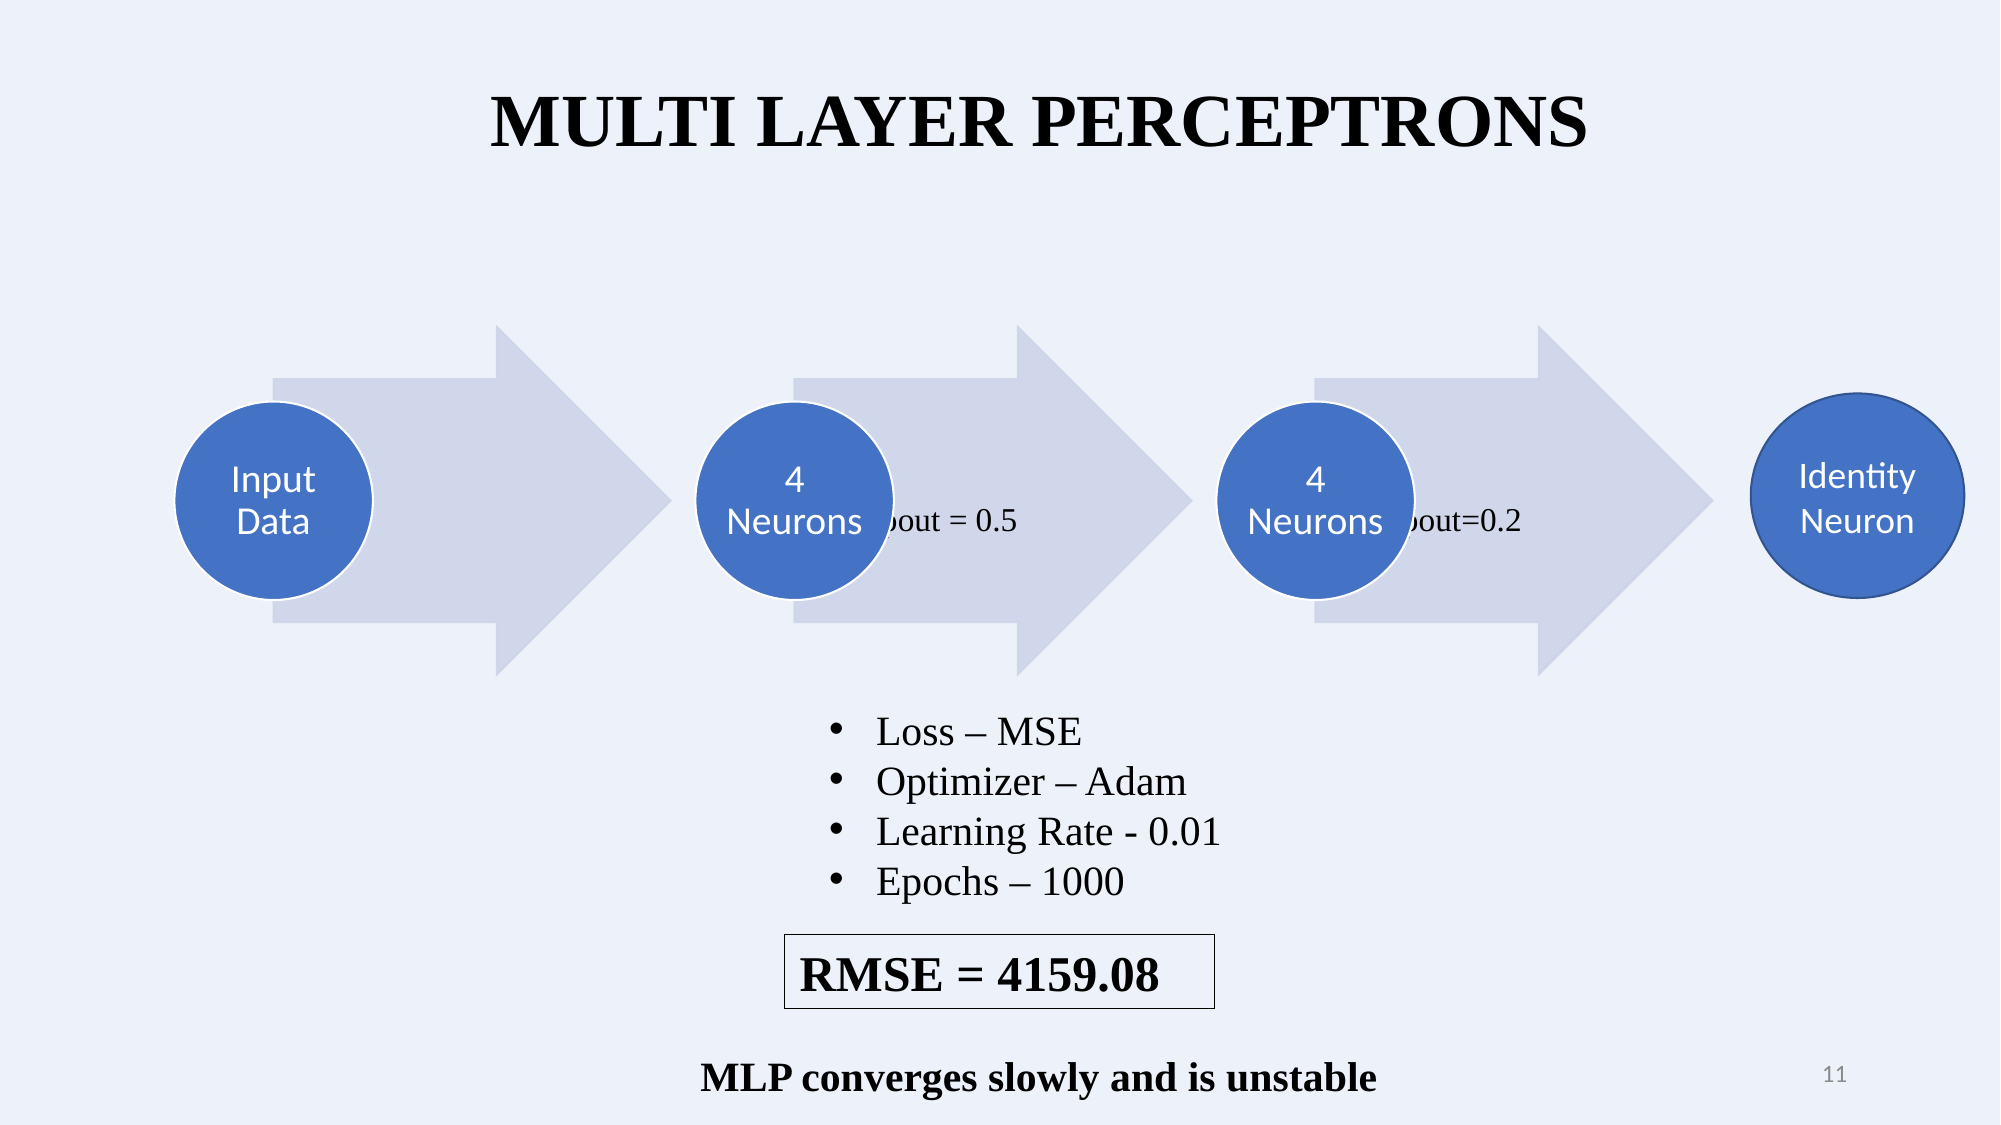

# MULTI LAYER PERCEPTRONS
Input Data
Relu
Dropout = 0.5
4 Neurons
Relu
Dropout=0.2
4 Neurons
Identity Neuron
Loss – MSE
Optimizer – Adam
Learning Rate - 0.01
Epochs – 1000
RMSE = 4159.08
MLP converges slowly and is unstable
11